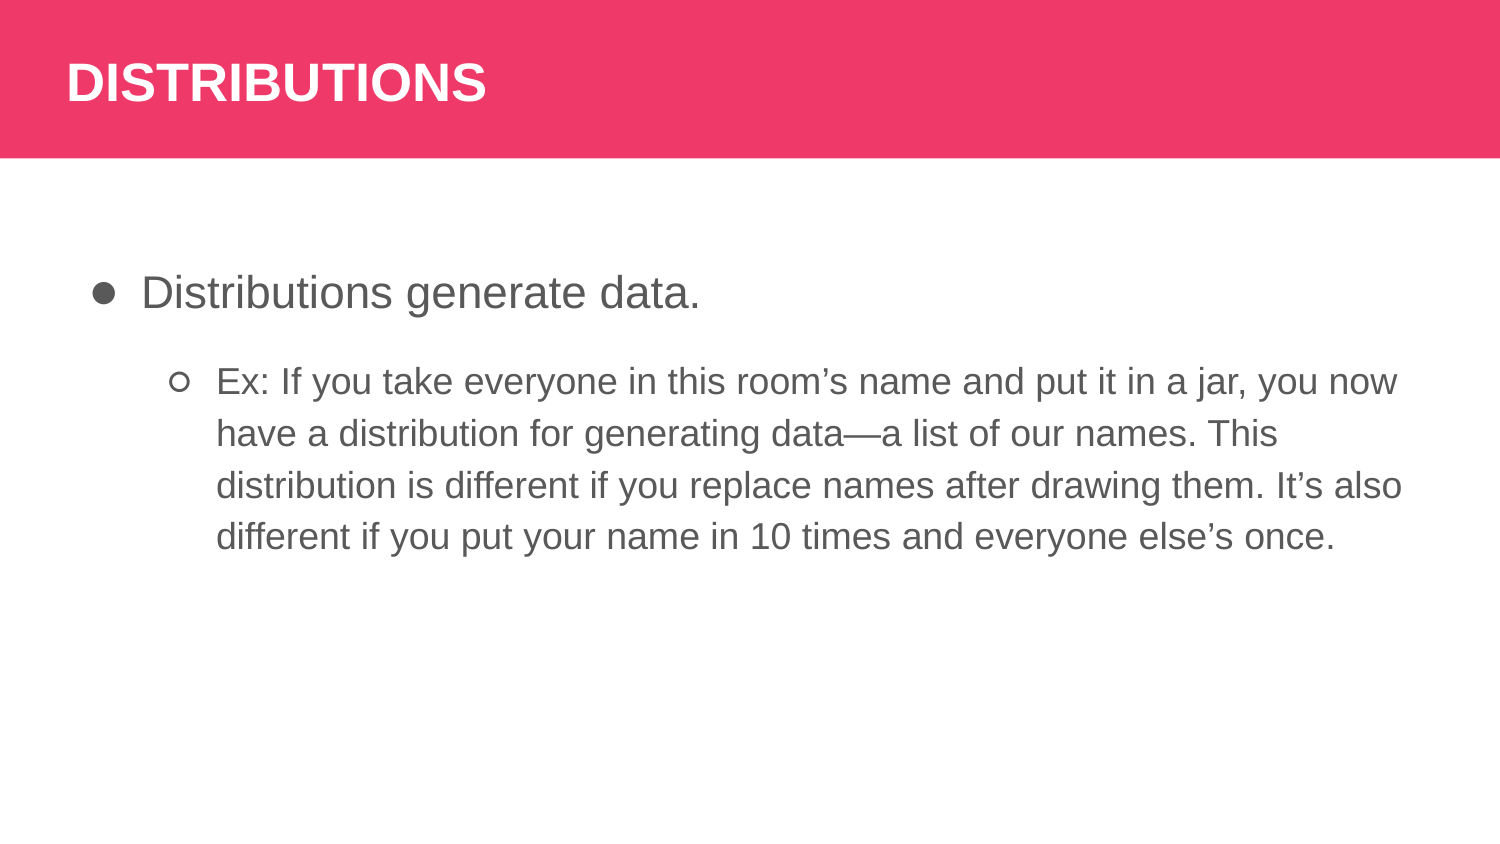

DISTRIBUTIONS
Distributions generate data.
Ex: If you take everyone in this room’s name and put it in a jar, you now have a distribution for generating data—a list of our names. This distribution is different if you replace names after drawing them. It’s also different if you put your name in 10 times and everyone else’s once.